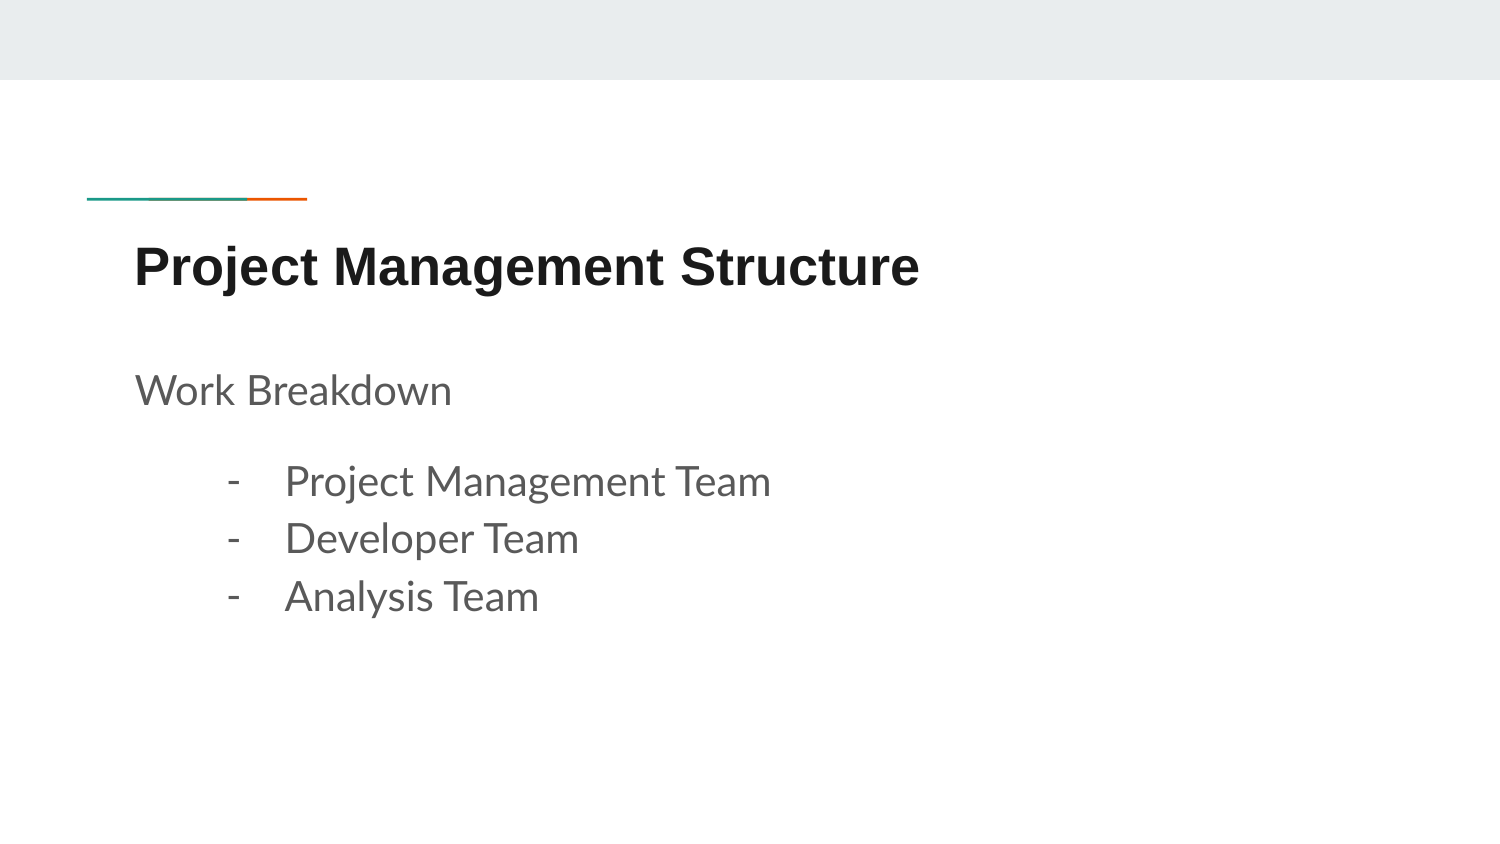

# Project Management Structure
Work Breakdown
Project Management Team
Developer Team
Analysis Team